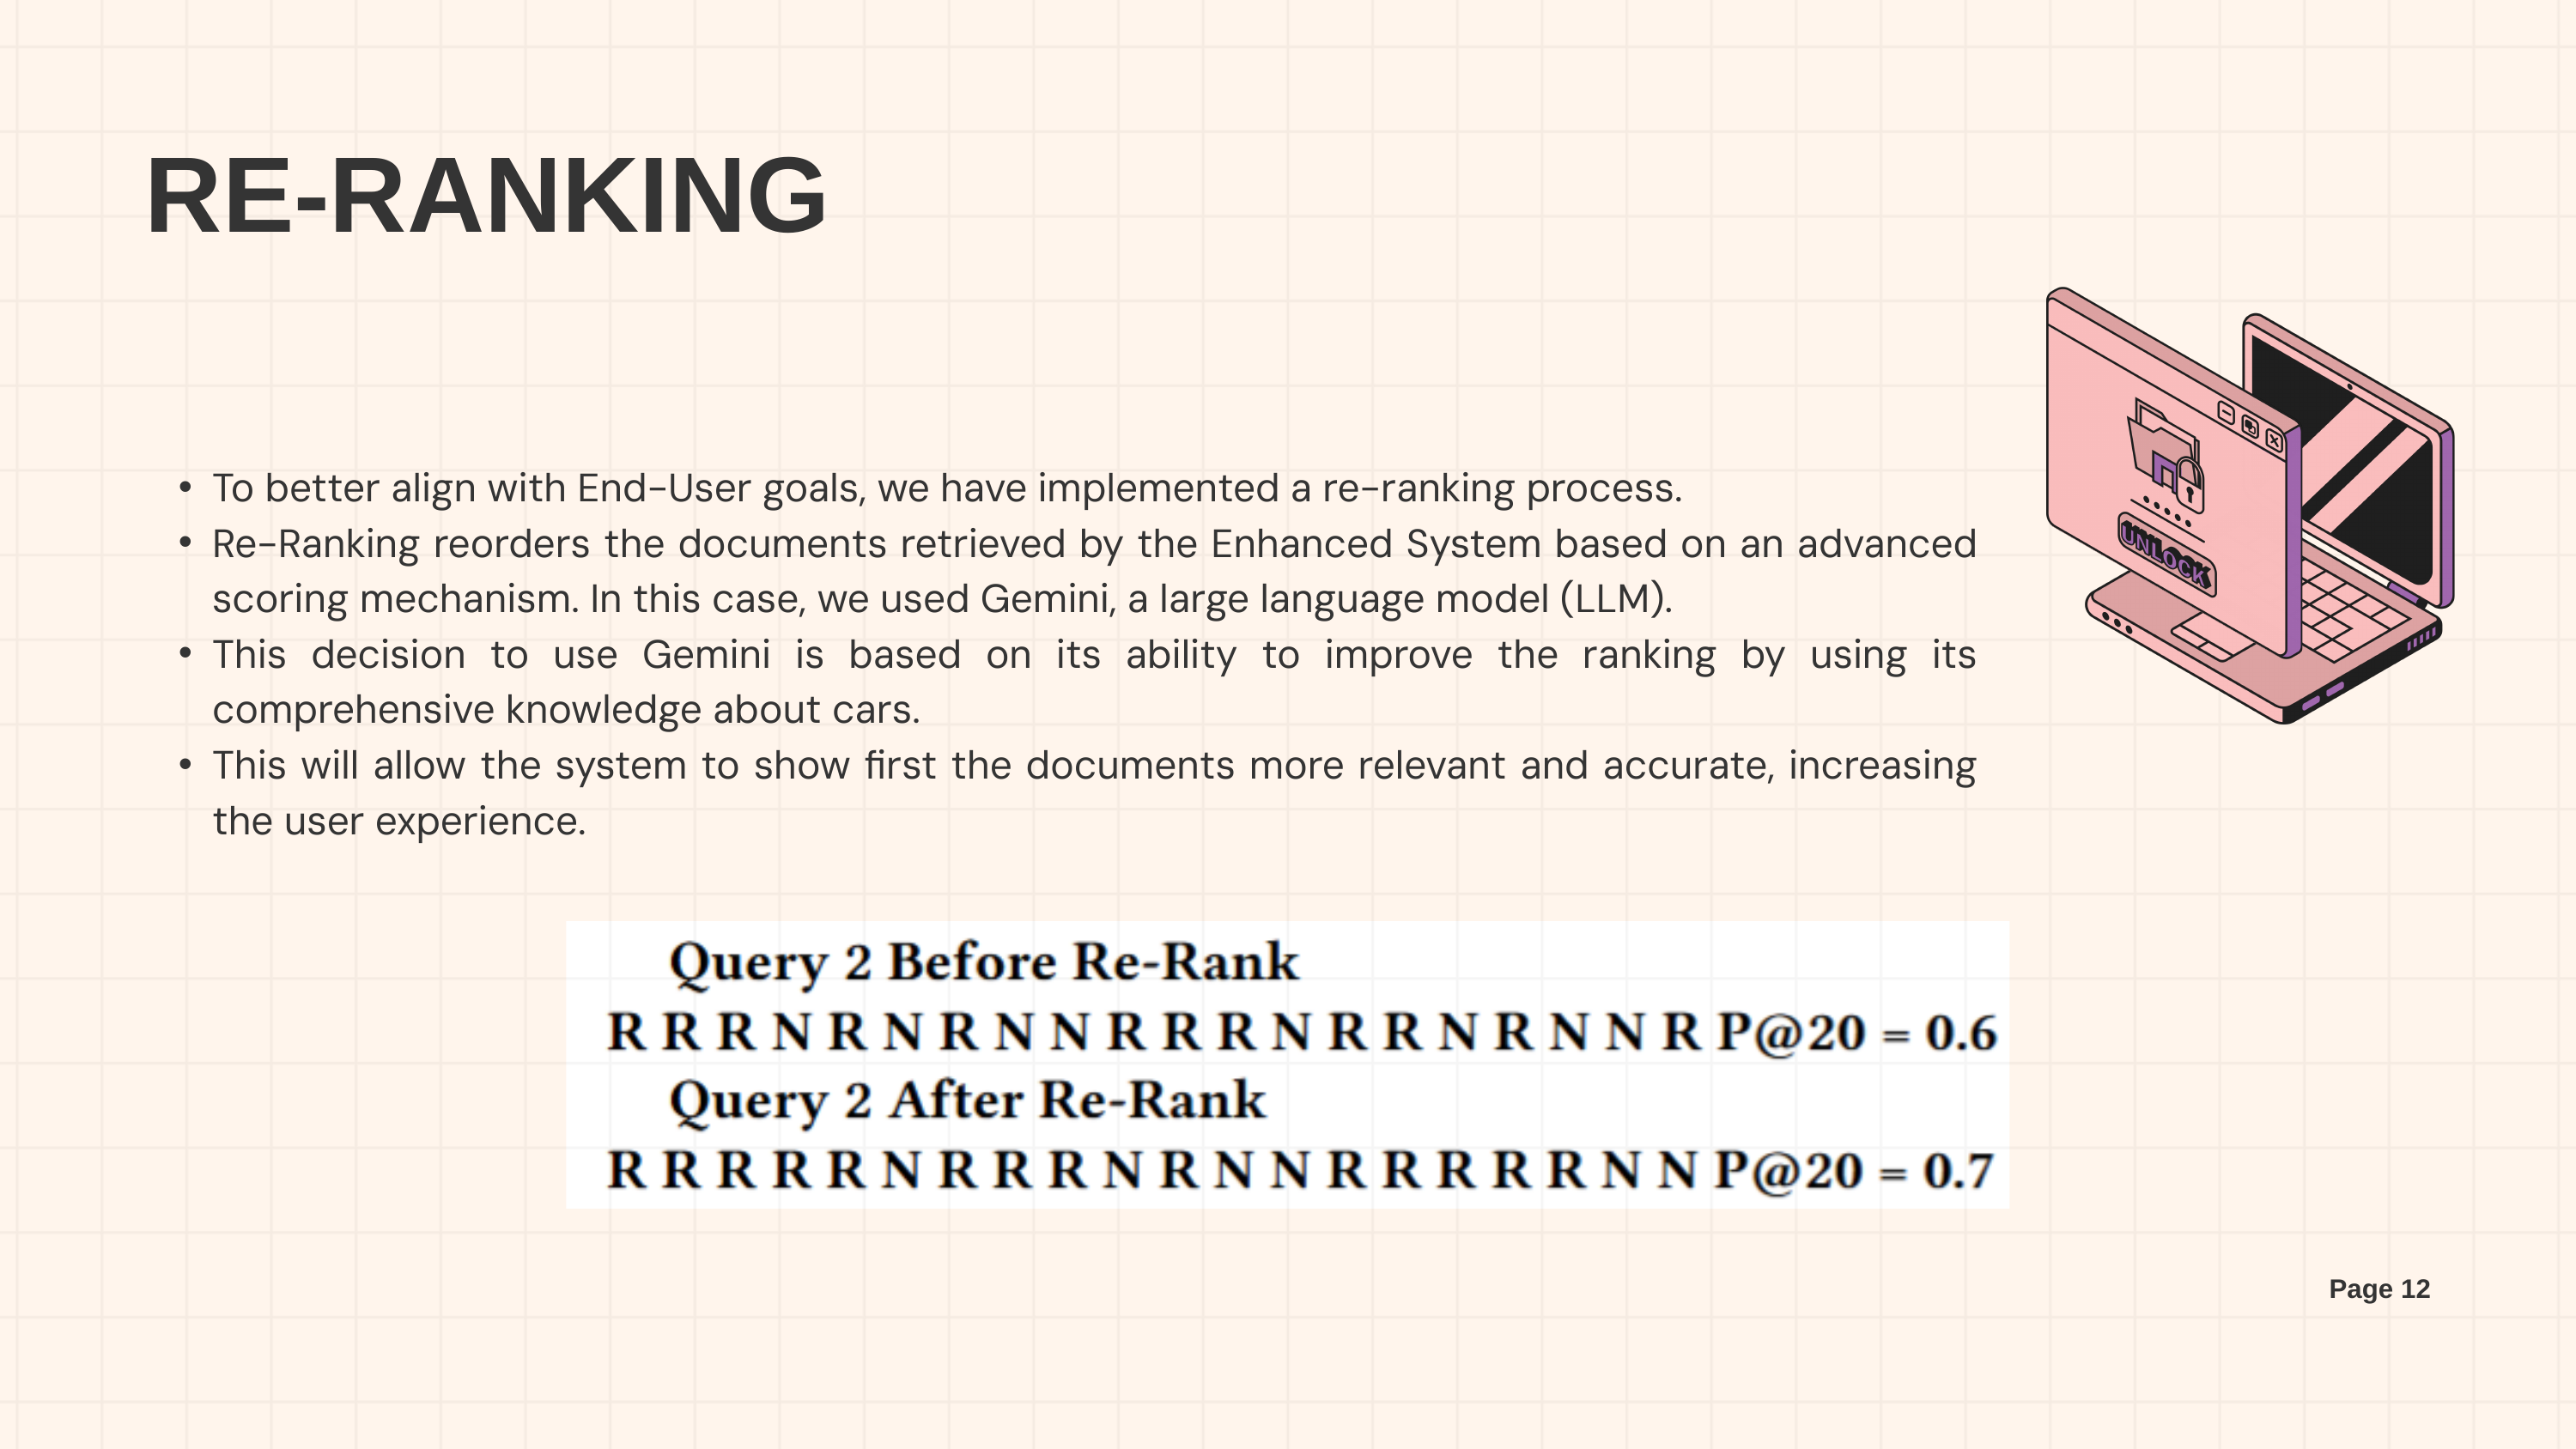

RE-RANKING

To better align with End-User goals, we have implemented a re-ranking process.
Re-Ranking reorders the documents retrieved by the Enhanced System based on an advanced scoring mechanism. In this case, we used Gemini, a large language model (LLM).
This decision to use Gemini is based on its ability to improve the ranking by using its comprehensive knowledge about cars.
This will allow the system to show first the documents more relevant and accurate, increasing the user experience.

Page 12